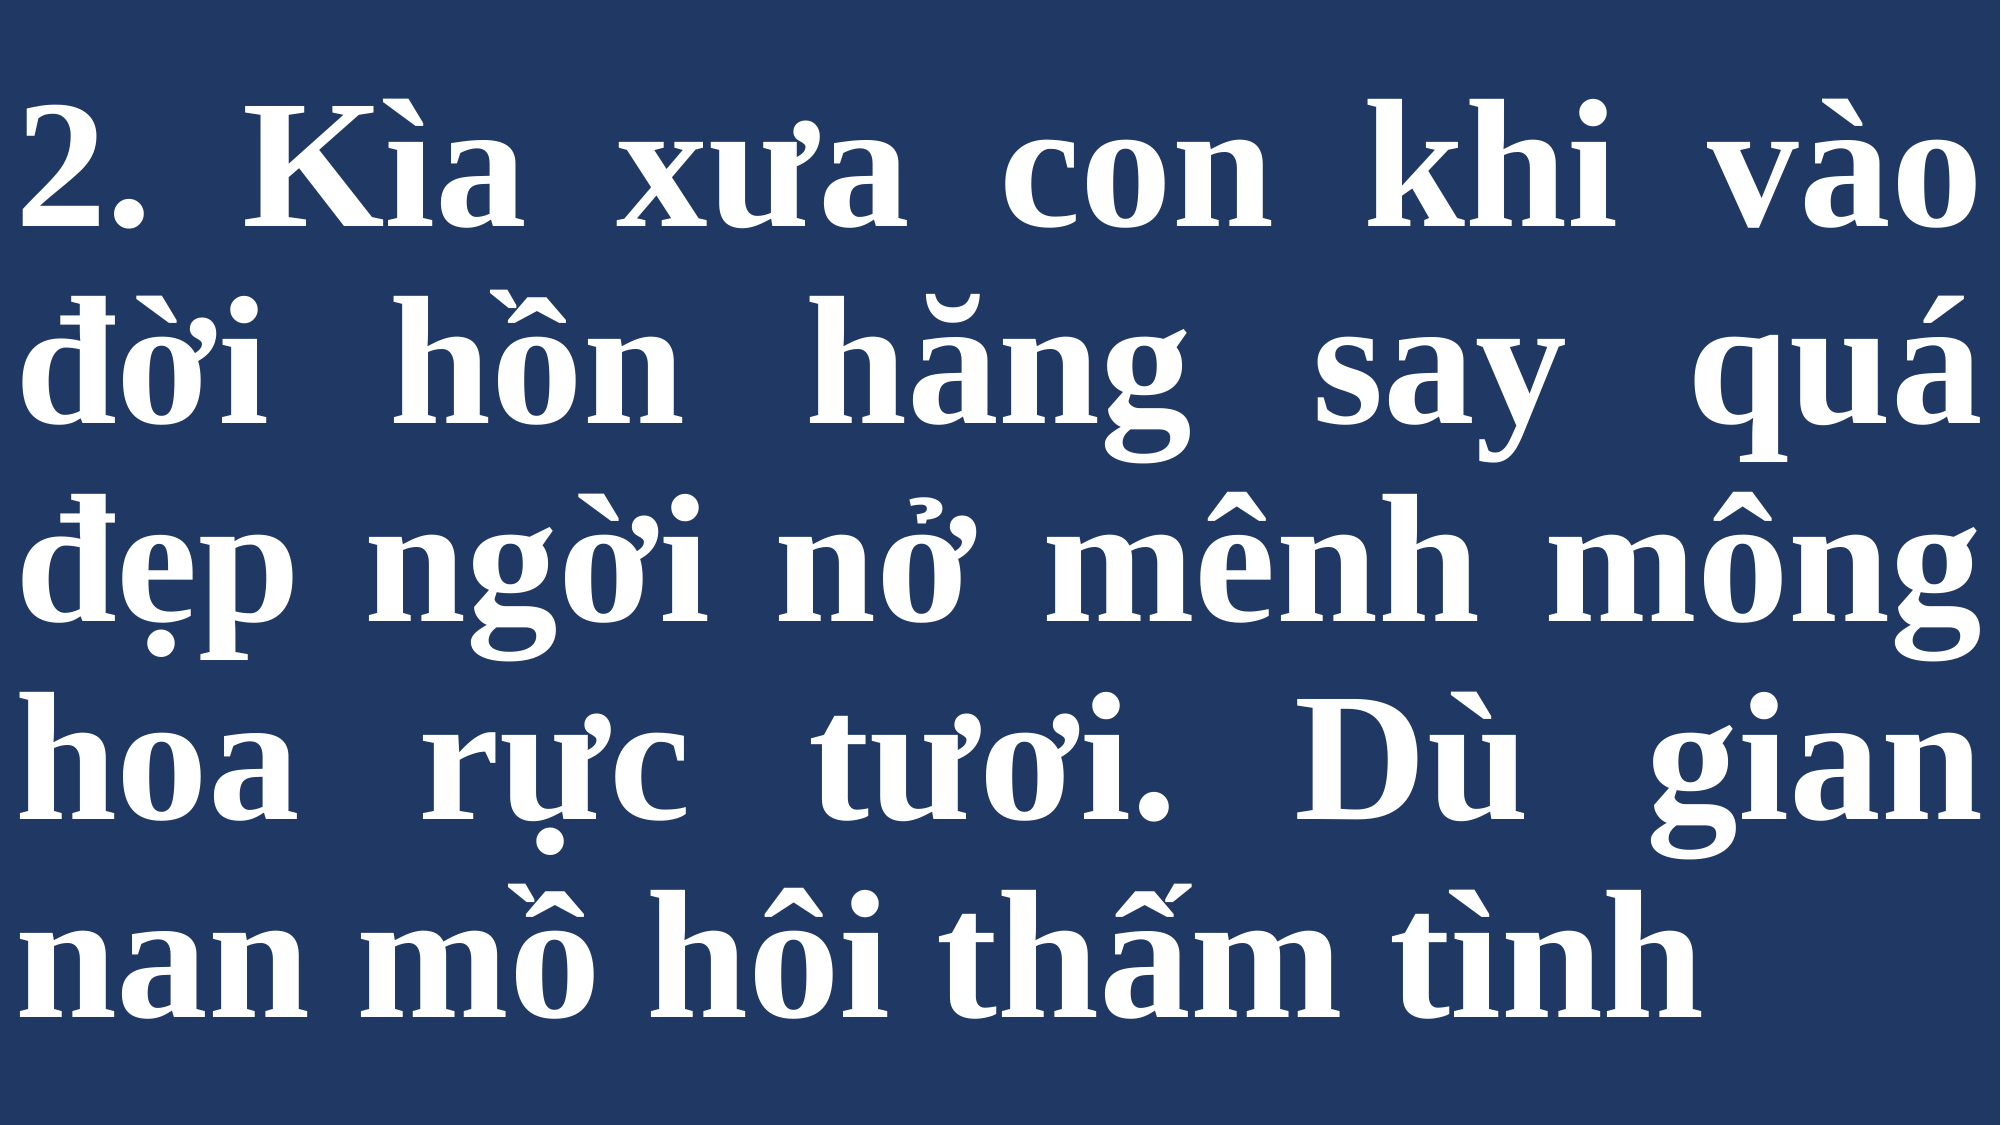

# 2. Kìa xưa con khi vào đời hồn hăng say quá đẹp ngời nở mênh mông hoa rực tươi. Dù gian nan mồ hôi thấm tình